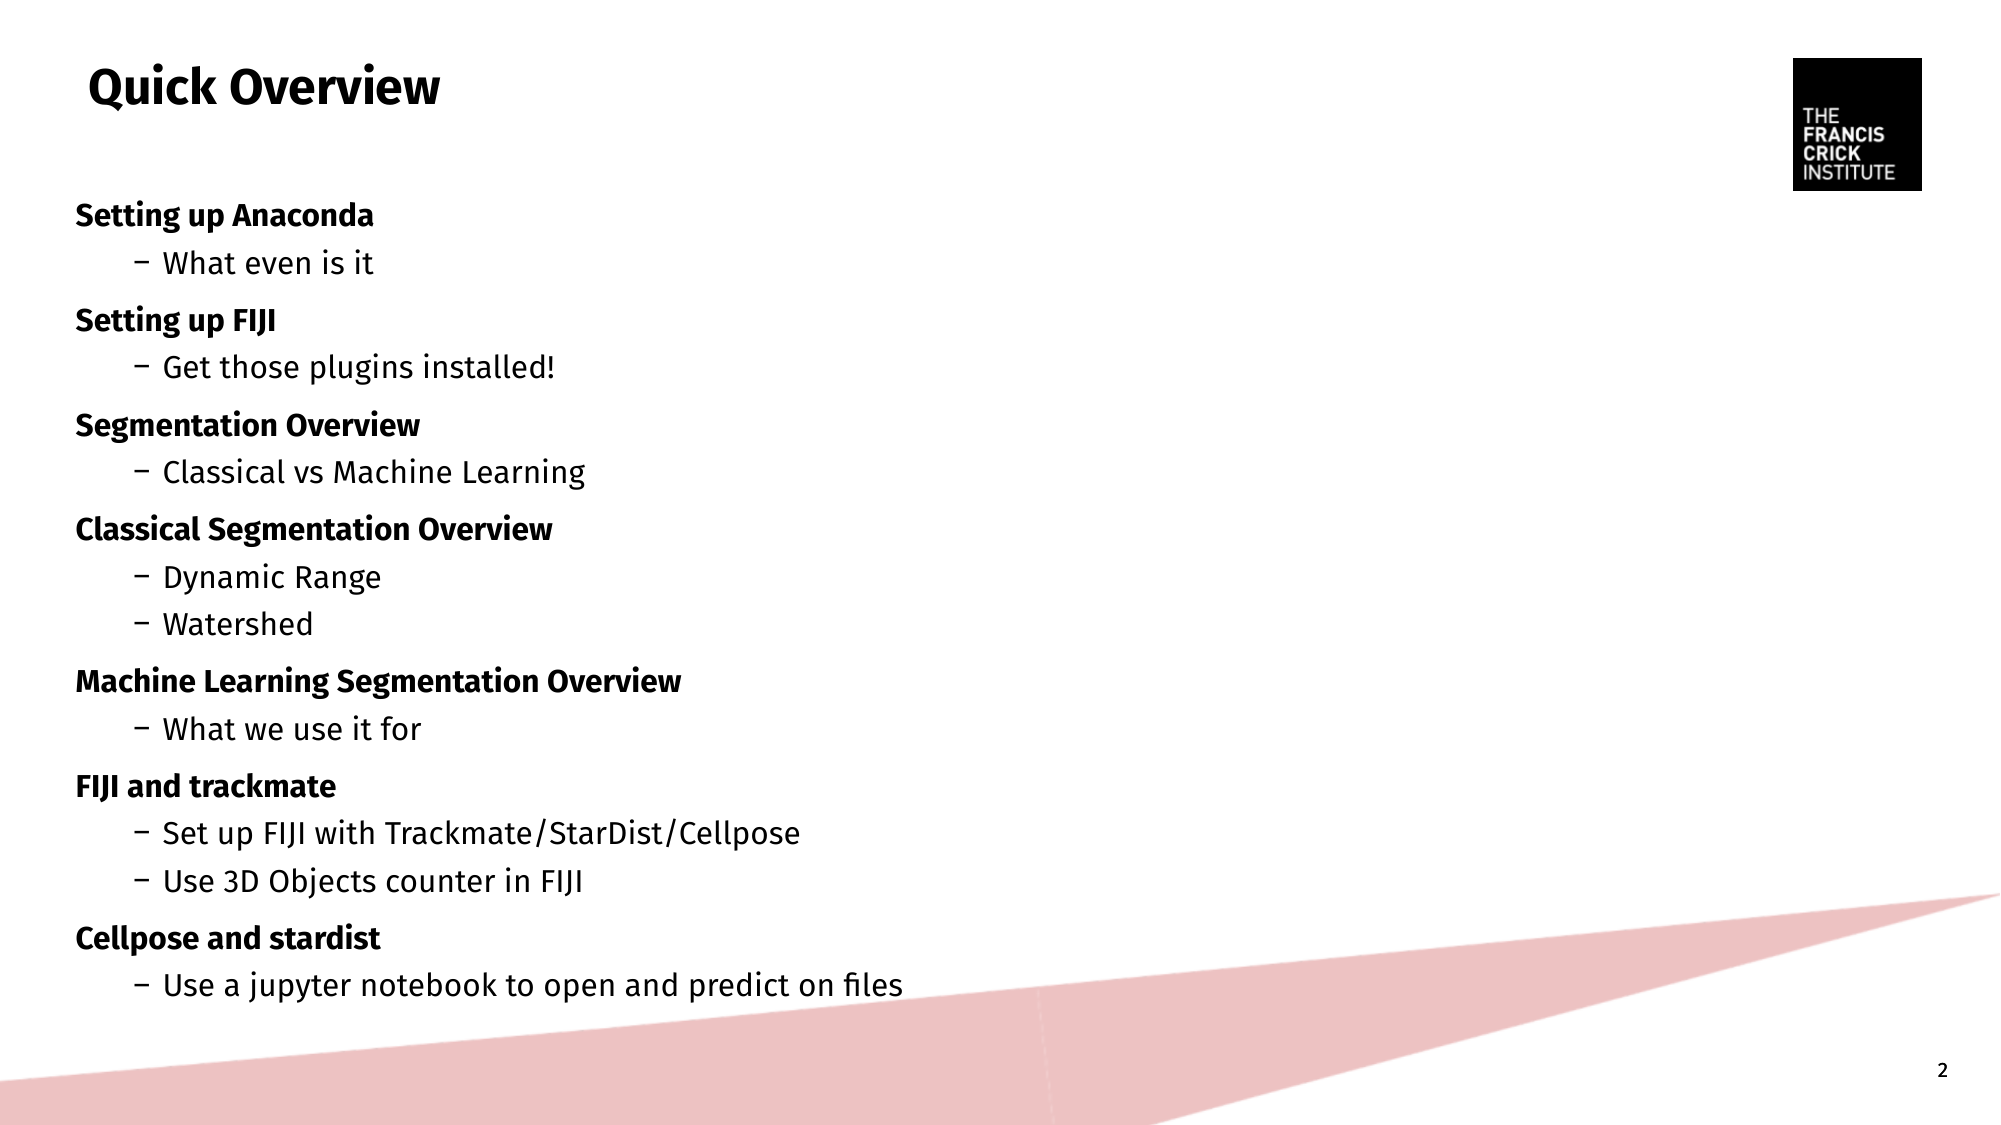

Quick Overview
Setting up Anaconda
What even is it
Setting up FIJI
Get those plugins installed!
Segmentation Overview
Classical vs Machine Learning
Classical Segmentation Overview
Dynamic Range
Watershed
Machine Learning Segmentation Overview
What we use it for
FIJI and trackmate
Set up FIJI with Trackmate/StarDist/Cellpose
Use 3D Objects counter in FIJI
Cellpose and stardist
Use a jupyter notebook to open and predict on files

2
2